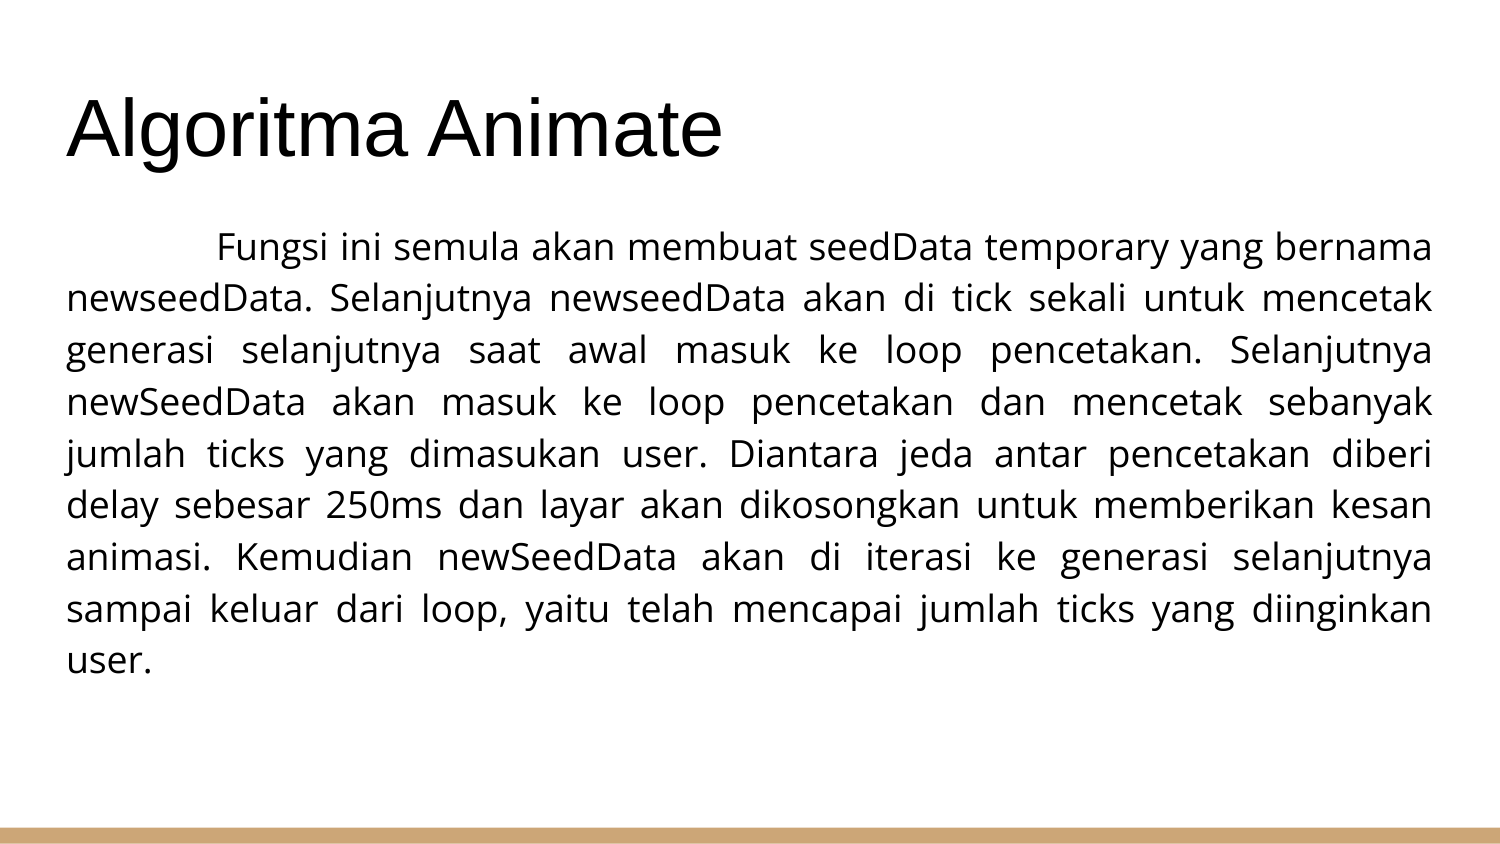

# Algoritma Animate
	Fungsi ini semula akan membuat seedData temporary yang bernama newseedData. Selanjutnya newseedData akan di tick sekali untuk mencetak generasi selanjutnya saat awal masuk ke loop pencetakan. Selanjutnya newSeedData akan masuk ke loop pencetakan dan mencetak sebanyak jumlah ticks yang dimasukan user. Diantara jeda antar pencetakan diberi delay sebesar 250ms dan layar akan dikosongkan untuk memberikan kesan animasi. Kemudian newSeedData akan di iterasi ke generasi selanjutnya sampai keluar dari loop, yaitu telah mencapai jumlah ticks yang diinginkan user.